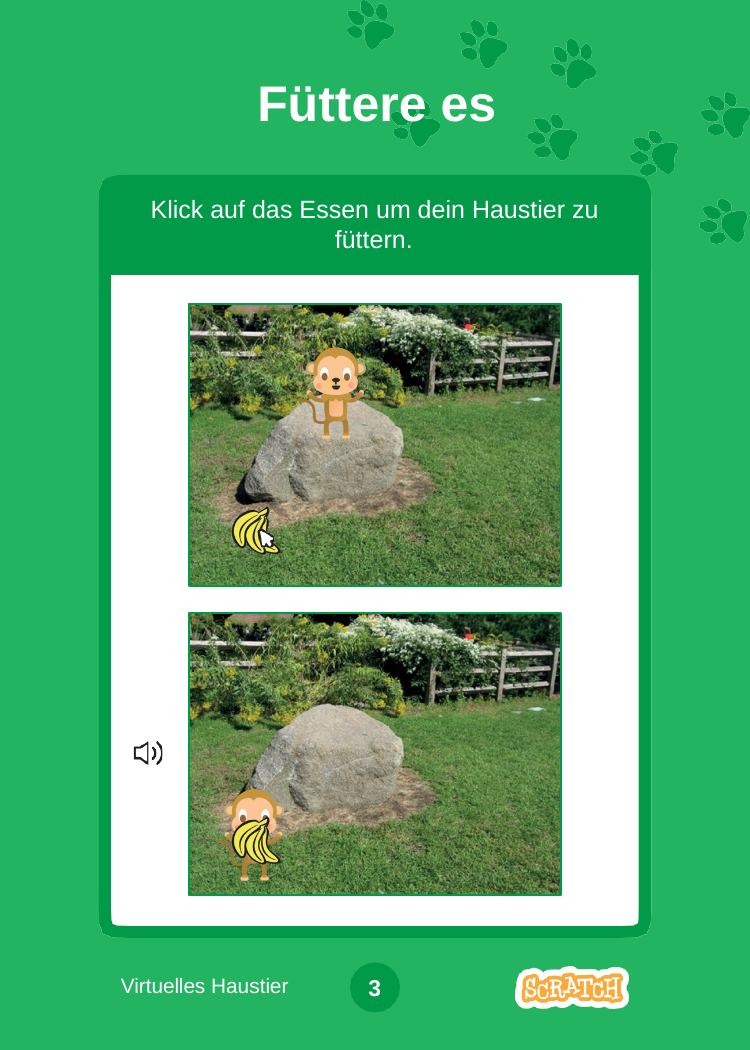

# Füttere es

Klick auf das Essen um dein Haustier zu füttern.

Virtuelles Haustier
3